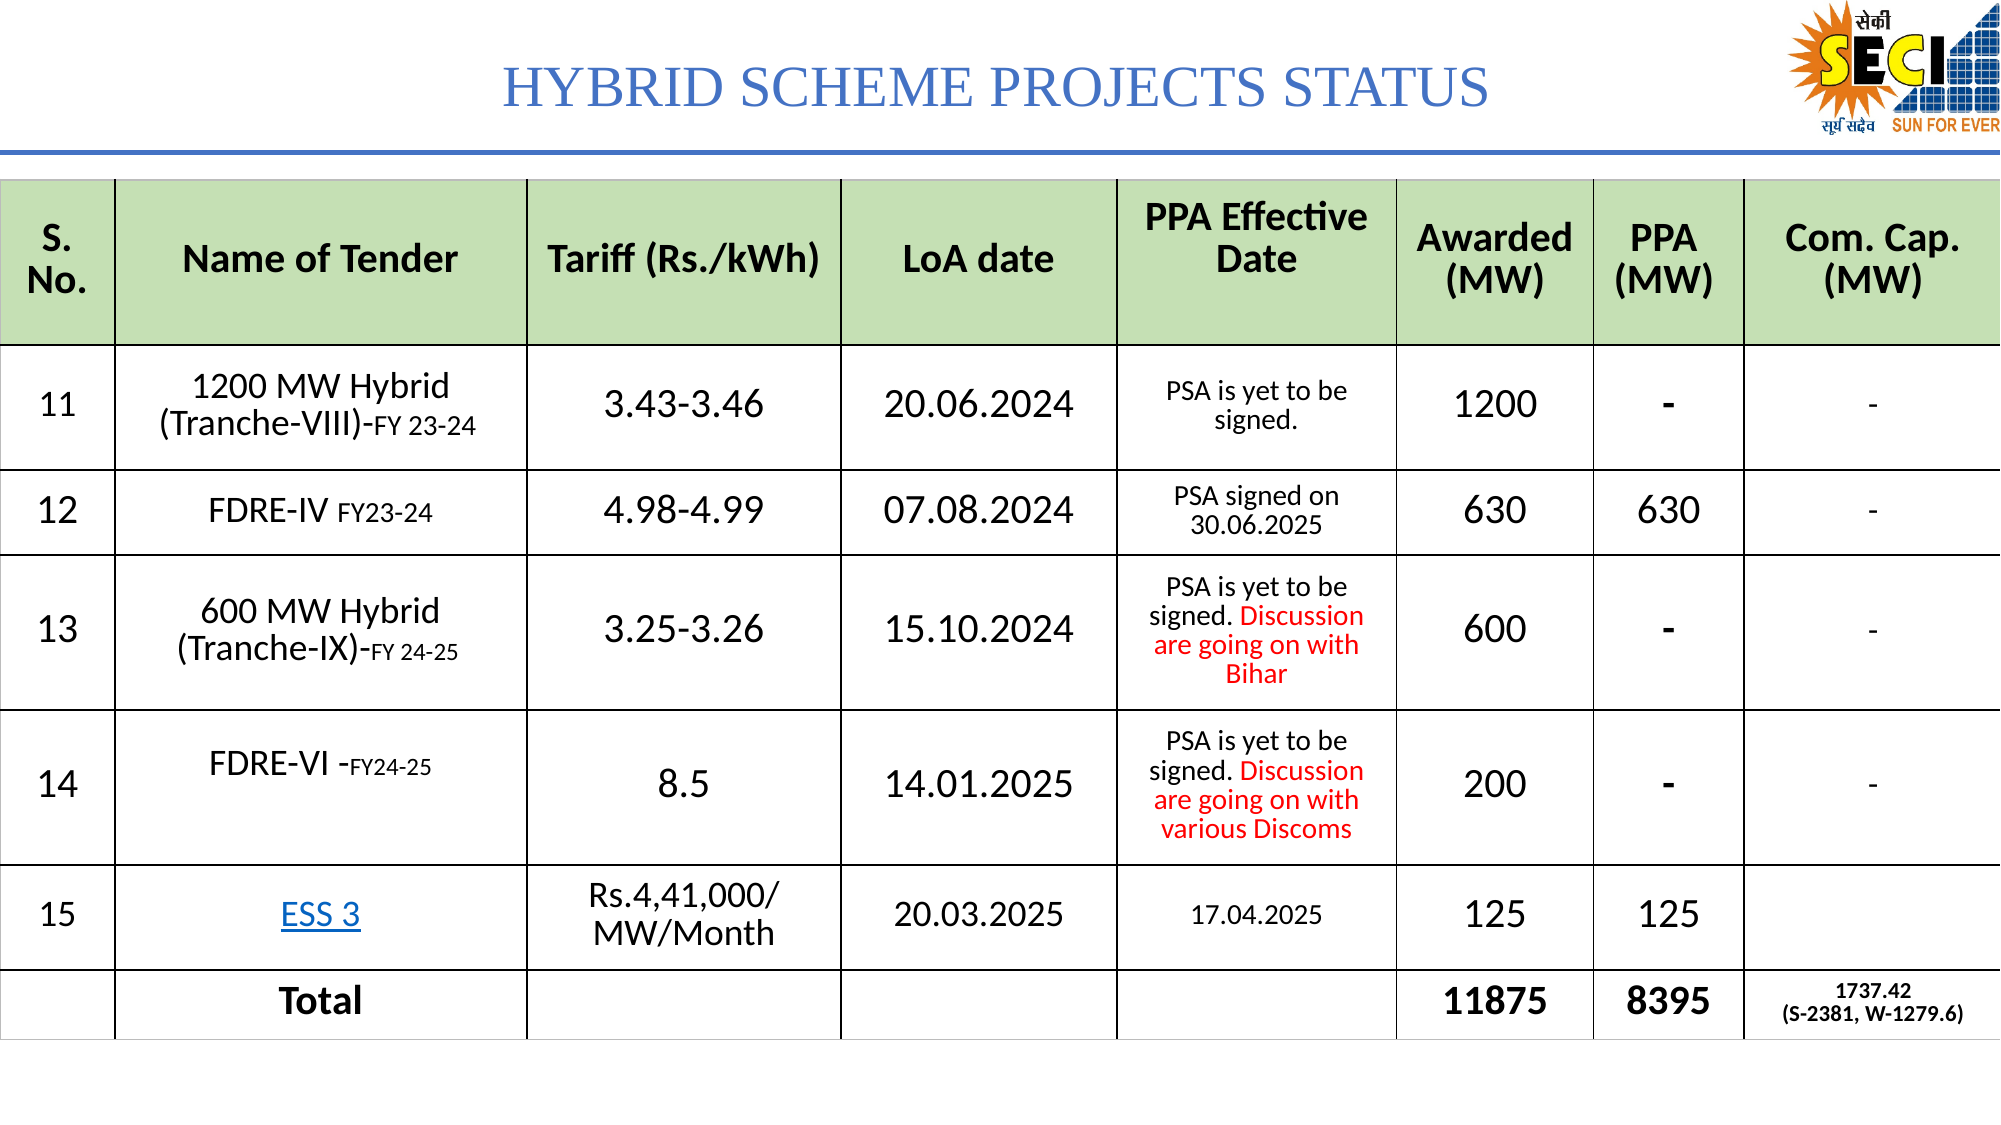

# HYBRID SCHEME PROJECTS STATUS
| S. No. | Name of Tender | Tariff (Rs./kWh) | LoA date | PPA Effective Date | Awarded (MW) | PPA (MW) | Com. Cap. (MW) |
| --- | --- | --- | --- | --- | --- | --- | --- |
| 11 | 1200 MW Hybrid (Tranche-VIII)-FY 23-24 | 3.43-3.46 | 20.06.2024 | PSA is yet to be signed. | 1200 | - | - |
| 12 | FDRE-IV FY23-24 | 4.98-4.99 | 07.08.2024 | PSA signed on 30.06.2025 | 630 | 630 | - |
| 13 | 600 MW Hybrid (Tranche-IX)-FY 24-25 | 3.25-3.26 | 15.10.2024 | PSA is yet to be signed. Discussion are going on with Bihar | 600 | - | - |
| 14 | FDRE-VI -FY24-25 | 8.5 | 14.01.2025 | PSA is yet to be signed. Discussion are going on with various Discoms | 200 | - | - |
| 15 | ESS 3 | Rs.4,41,000/ MW/Month | 20.03.2025 | 17.04.2025 | 125 | 125 |  |
|  | Total |  |  |  | 11875 | 8395 | 1737.42 (S-2381, W-1279.6) |